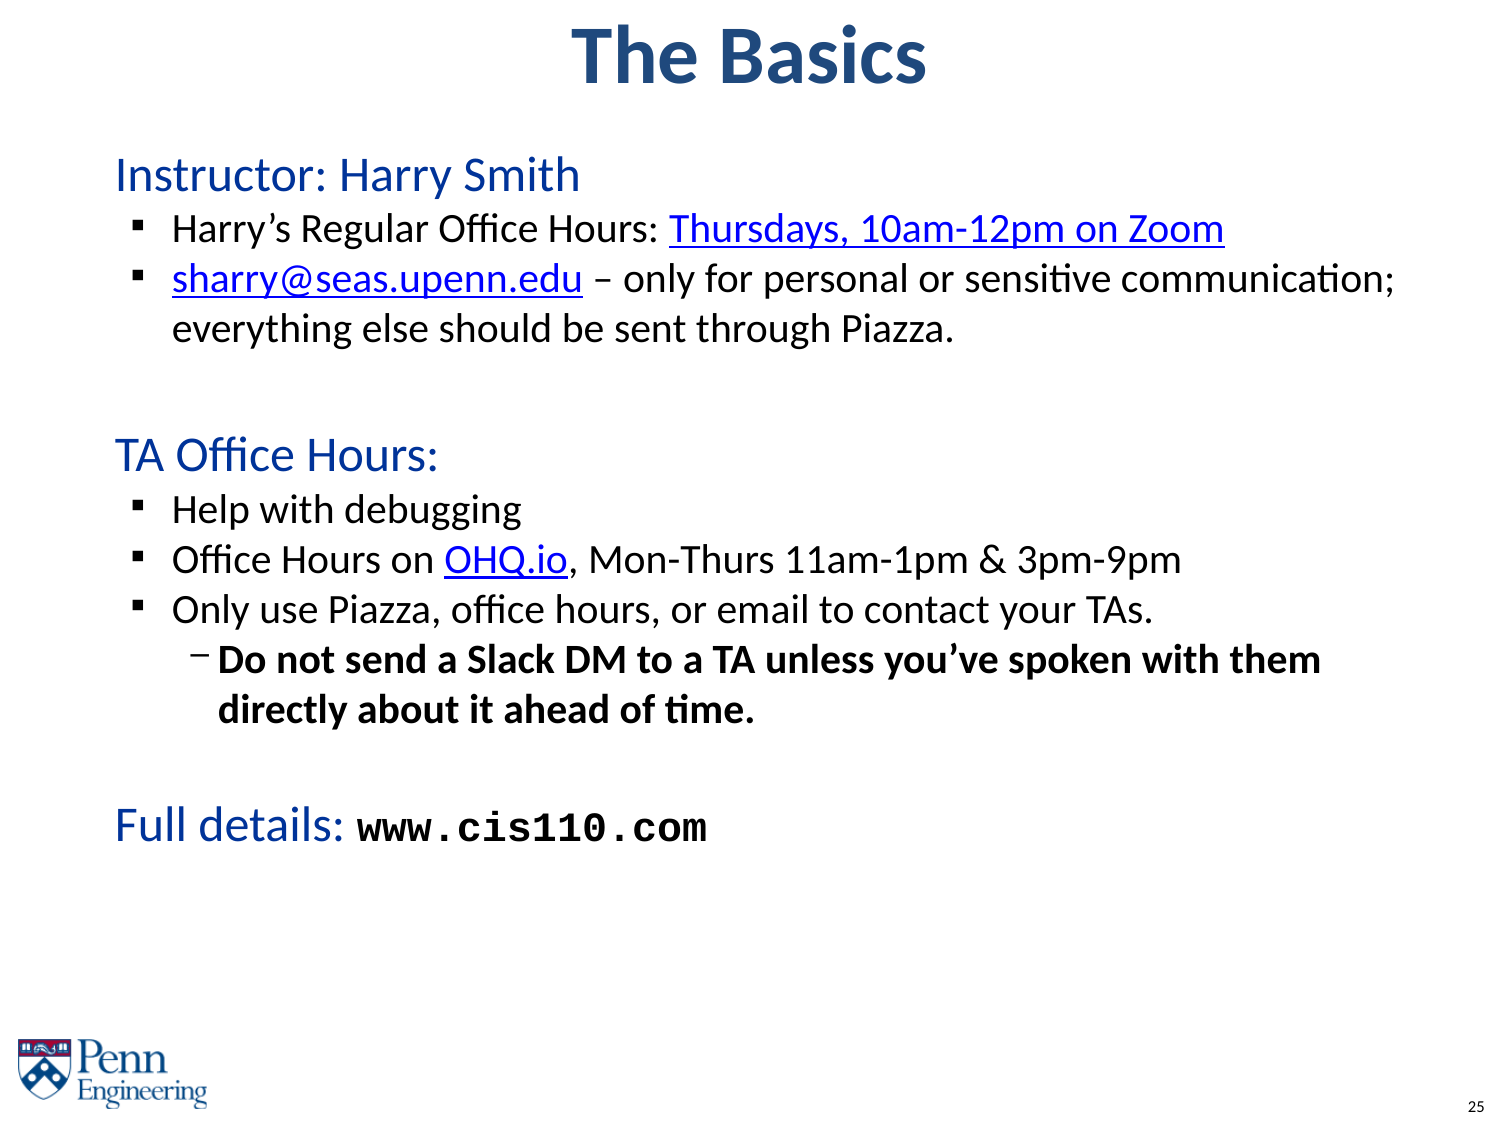

# The Basics
Instructor: Harry Smith
Harry’s Regular Office Hours: Thursdays, 10am-12pm on Zoom
sharry@seas.upenn.edu – only for personal or sensitive communication; everything else should be sent through Piazza.

TA Office Hours:
Help with debugging
Office Hours on OHQ.io, Mon-Thurs 11am-1pm & 3pm-9pm
Only use Piazza, office hours, or email to contact your TAs.
Do not send a Slack DM to a TA unless you’ve spoken with them directly about it ahead of time.

Full details: www.cis110.com
25